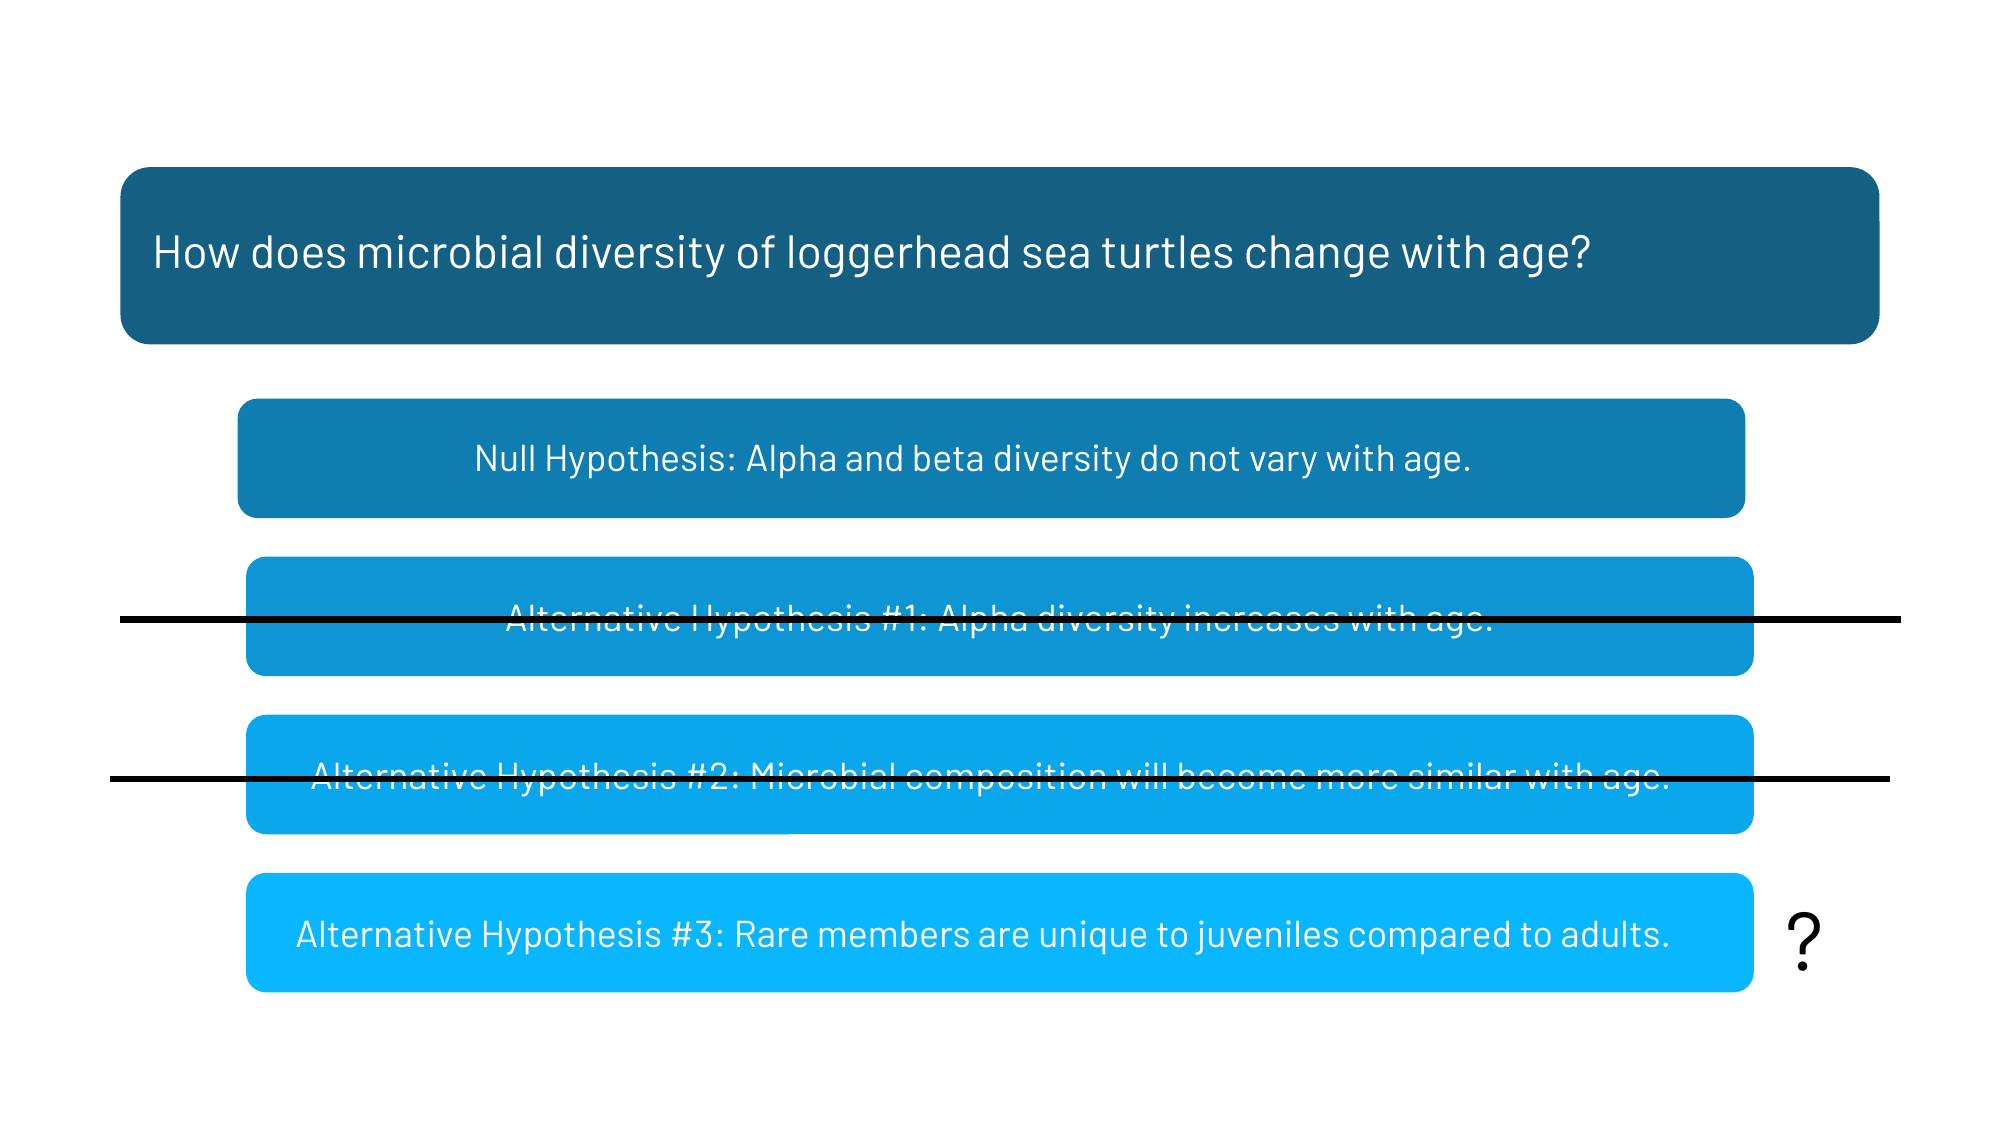

How does microbial diversity of loggerhead sea turtles change with age?

Null Hypothesis: Alpha and beta diversity do not vary with age.

Alternative Hypothesis #1: Alpha diversity increases with age.

Alternative Hypothesis #2: Microbial composition will become more similar with age.

?
Alternative Hypothesis #3: Rare members are unique to juveniles compared to adults.